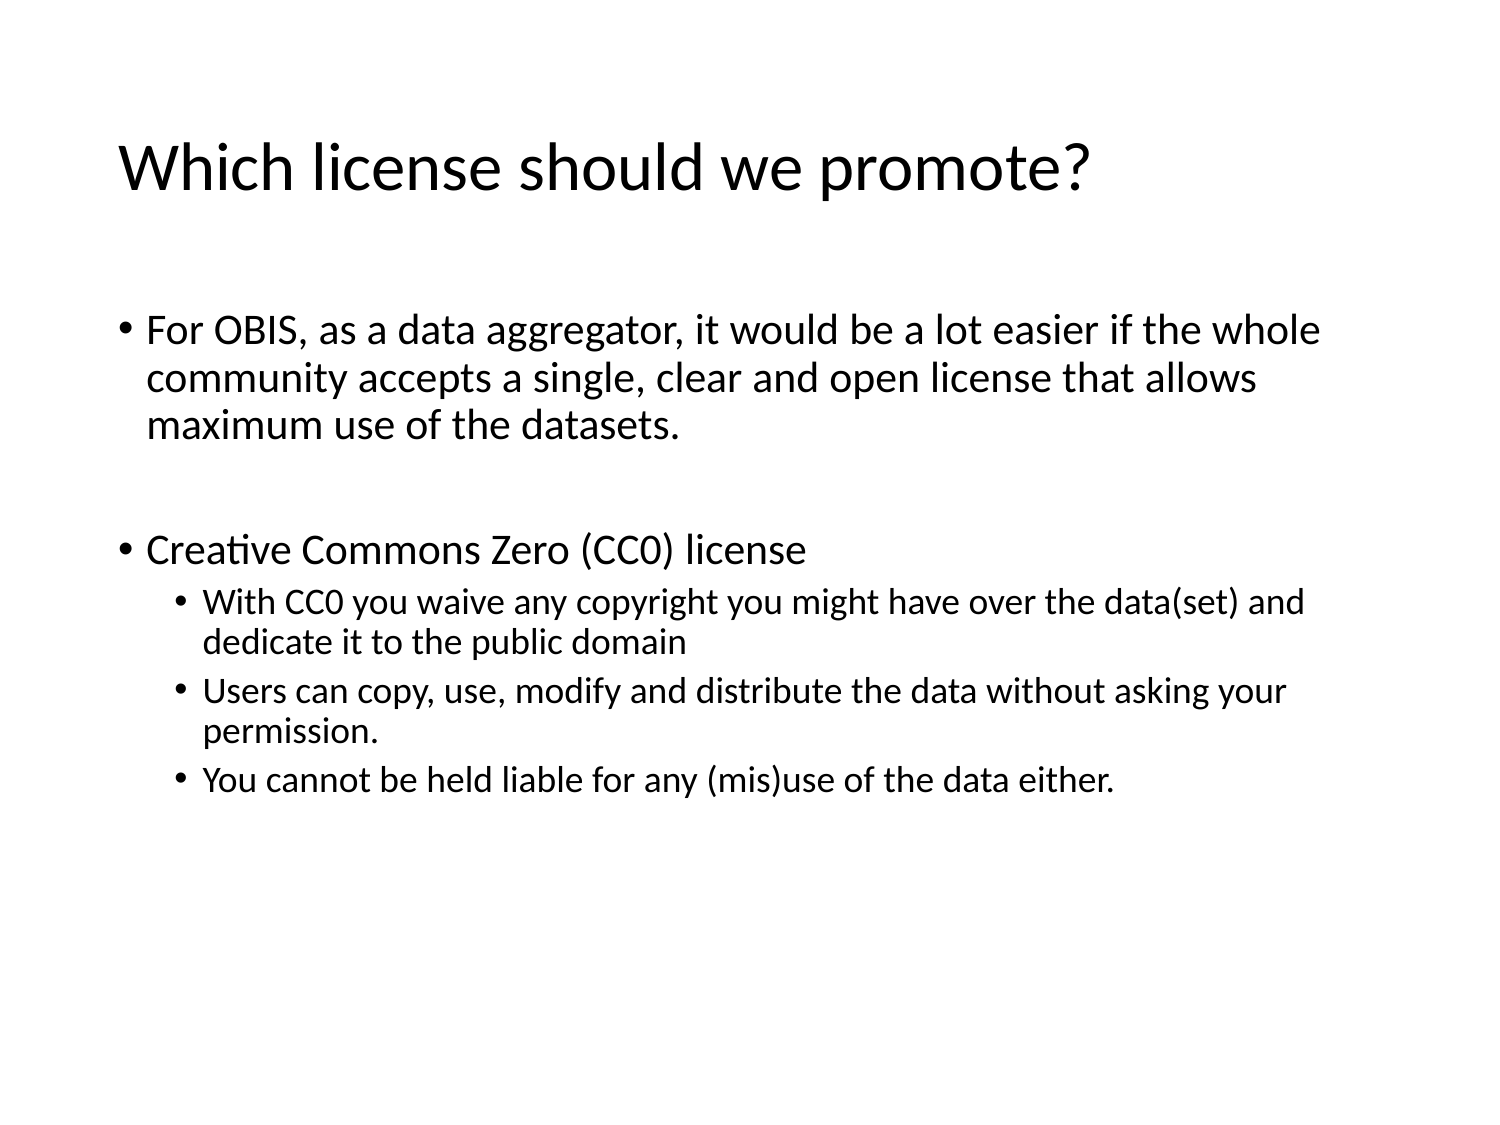

# Which license should we promote?
For OBIS, as a data aggregator, it would be a lot easier if the whole community accepts a single, clear and open license that allows maximum use of the datasets.

Creative Commons Zero (CC0) license
With CC0 you waive any copyright you might have over the data(set) and dedicate it to the public domain
Users can copy, use, modify and distribute the data without asking your permission.
You cannot be held liable for any (mis)use of the data either.